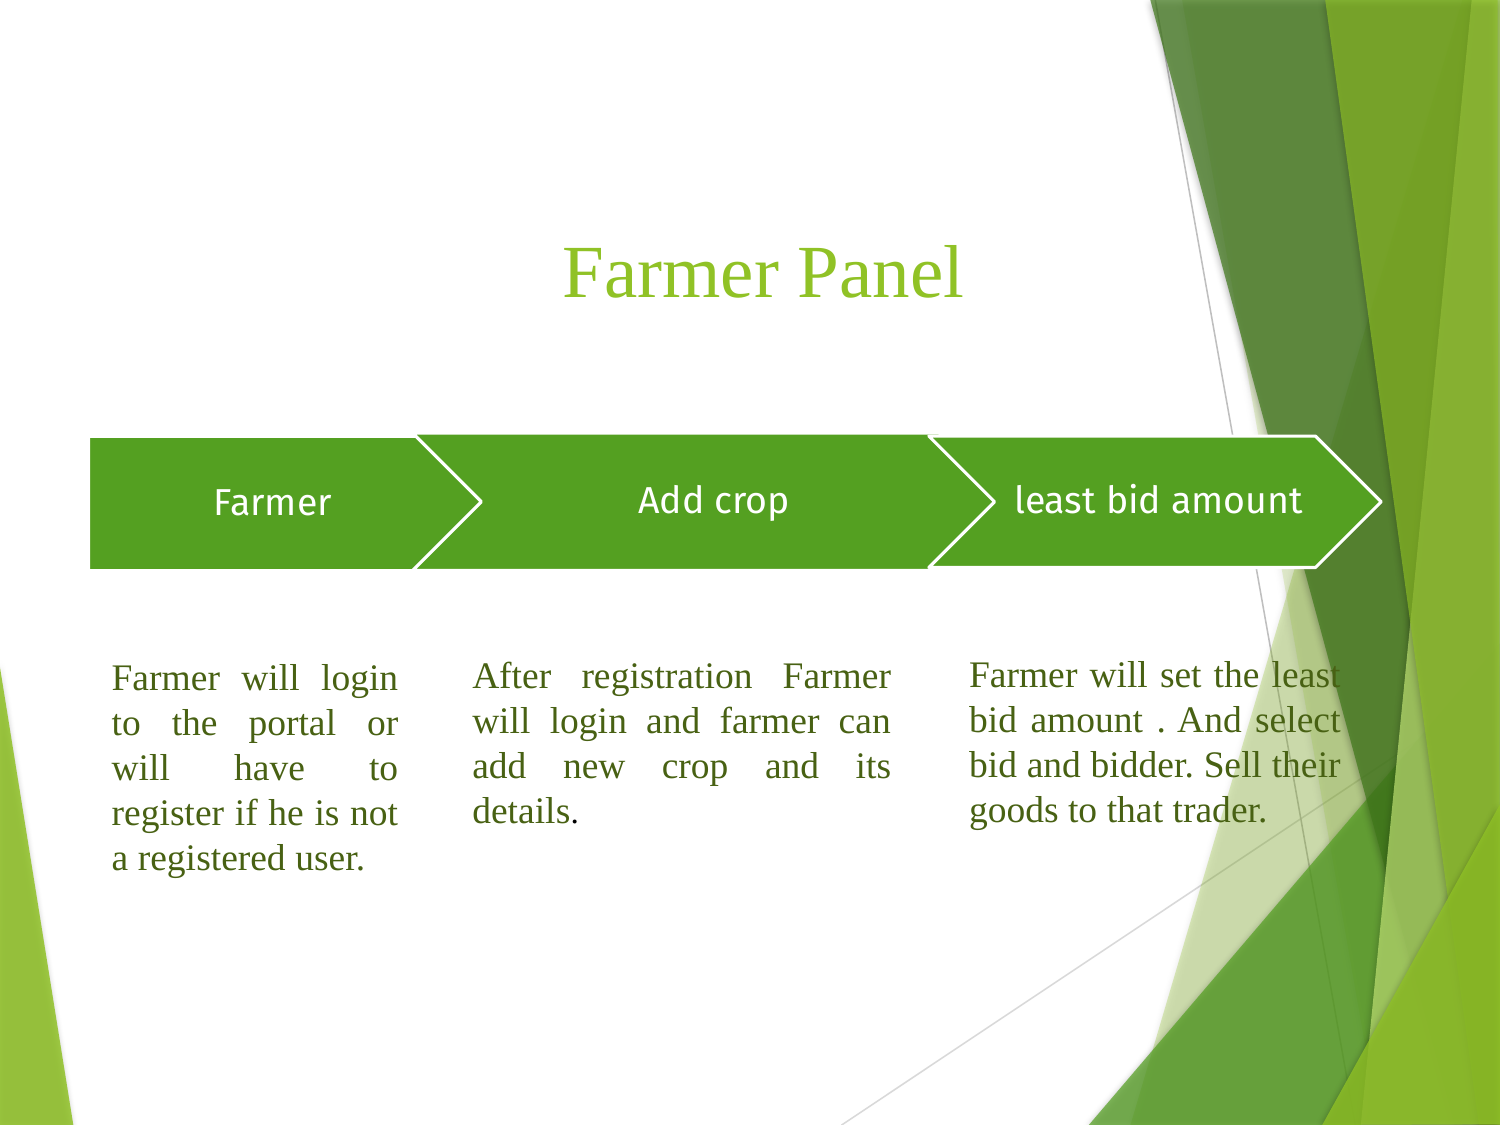

# Farmer Panel
Farmer
Add crop
least bid amount
Farmer will set the least bid amount . And select bid and bidder. Sell their goods to that trader.
After registration Farmer will login and farmer can add new crop and its details.

Farmer will login to the portal or will have to register if he is not a registered user.